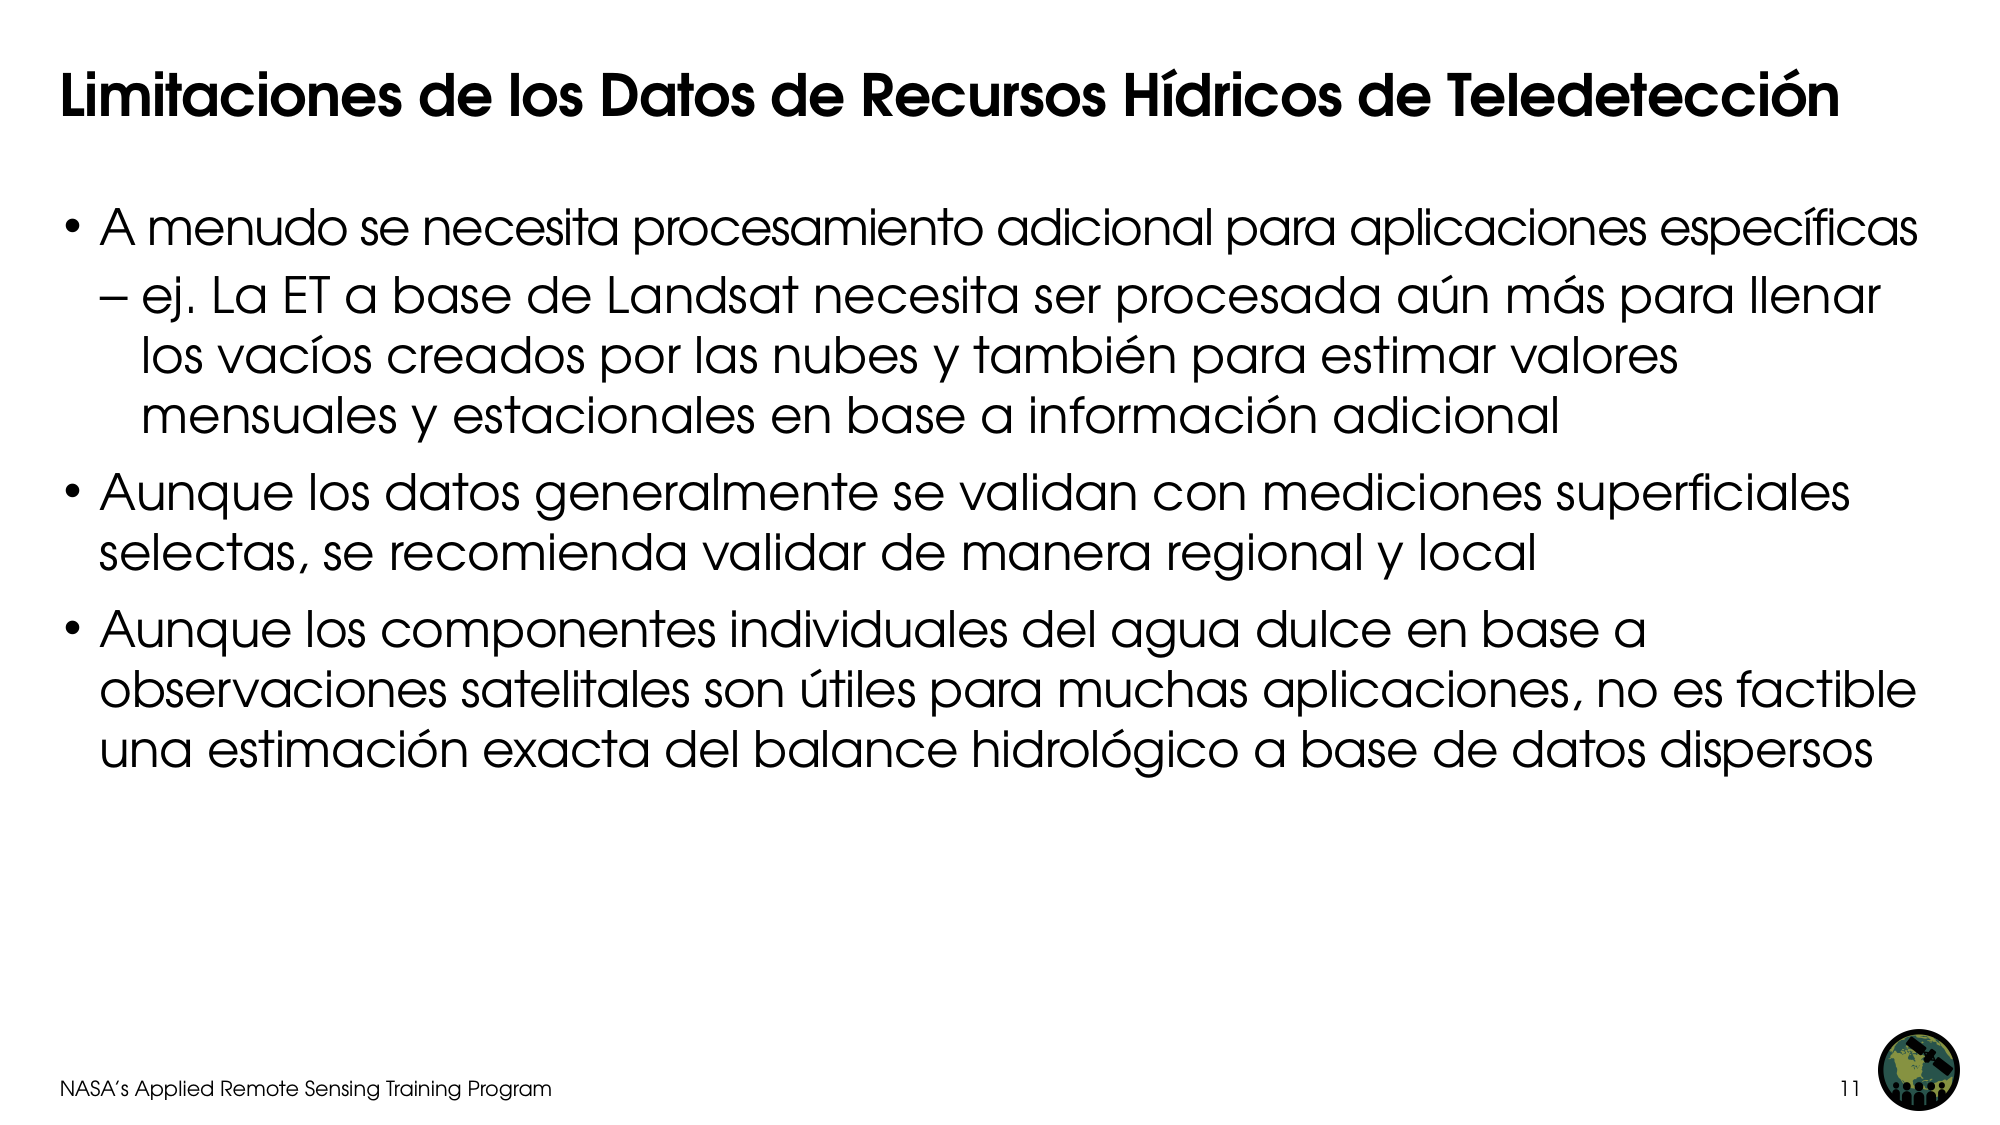

# Limitaciones de los Datos de Recursos Hídricos de Teledetección
A menudo se necesita procesamiento adicional para aplicaciones específicas
ej. La ET a base de Landsat necesita ser procesada aún más para llenar los vacíos creados por las nubes y también para estimar valores mensuales y estacionales en base a información adicional
Aunque los datos generalmente se validan con mediciones superficiales selectas, se recomienda validar de manera regional y local
Aunque los componentes individuales del agua dulce en base a observaciones satelitales son útiles para muchas aplicaciones, no es factible una estimación exacta del balance hidrológico a base de datos dispersos